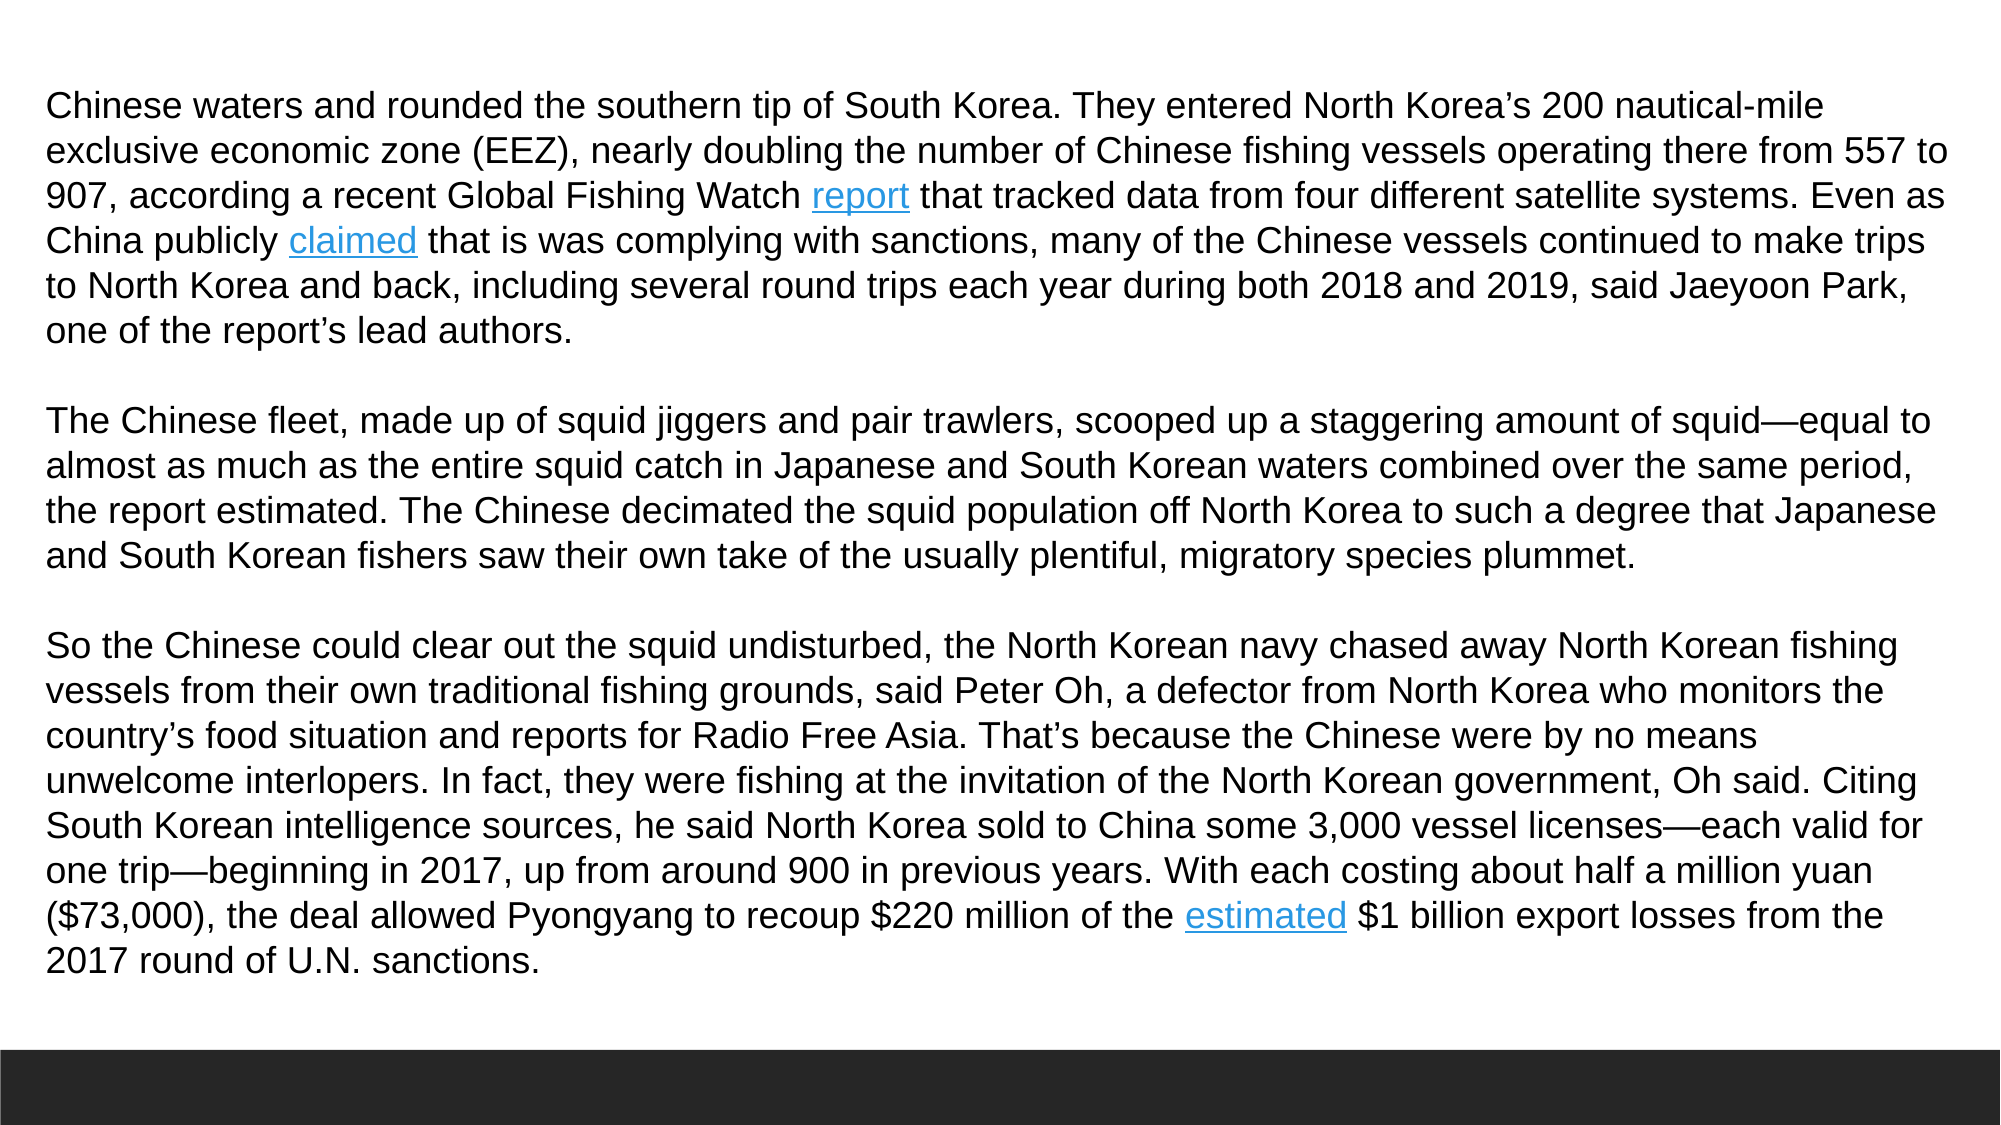

Chinese waters and rounded the southern tip of South Korea. They entered North Korea’s 200 nautical-mile exclusive economic zone (EEZ), nearly doubling the number of Chinese fishing vessels operating there from 557 to 907, according a recent Global Fishing Watch report that tracked data from four different satellite systems. Even as China publicly claimed that is was complying with sanctions, many of the Chinese vessels continued to make trips to North Korea and back, including several round trips each year during both 2018 and 2019, said Jaeyoon Park, one of the report’s lead authors.

The Chinese fleet, made up of squid jiggers and pair trawlers, scooped up a staggering amount of squid—equal to almost as much as the entire squid catch in Japanese and South Korean waters combined over the same period, the report estimated. The Chinese decimated the squid population off North Korea to such a degree that Japanese and South Korean fishers saw their own take of the usually plentiful, migratory species plummet.

So the Chinese could clear out the squid undisturbed, the North Korean navy chased away North Korean fishing vessels from their own traditional fishing grounds, said Peter Oh, a defector from North Korea who monitors the country’s food situation and reports for Radio Free Asia. That’s because the Chinese were by no means unwelcome interlopers. In fact, they were fishing at the invitation of the North Korean government, Oh said. Citing South Korean intelligence sources, he said North Korea sold to China some 3,000 vessel licenses—each valid for one trip—beginning in 2017, up from around 900 in previous years. With each costing about half a million yuan ($73,000), the deal allowed Pyongyang to recoup $220 million of the estimated $1 billion export losses from the 2017 round of U.N. sanctions.